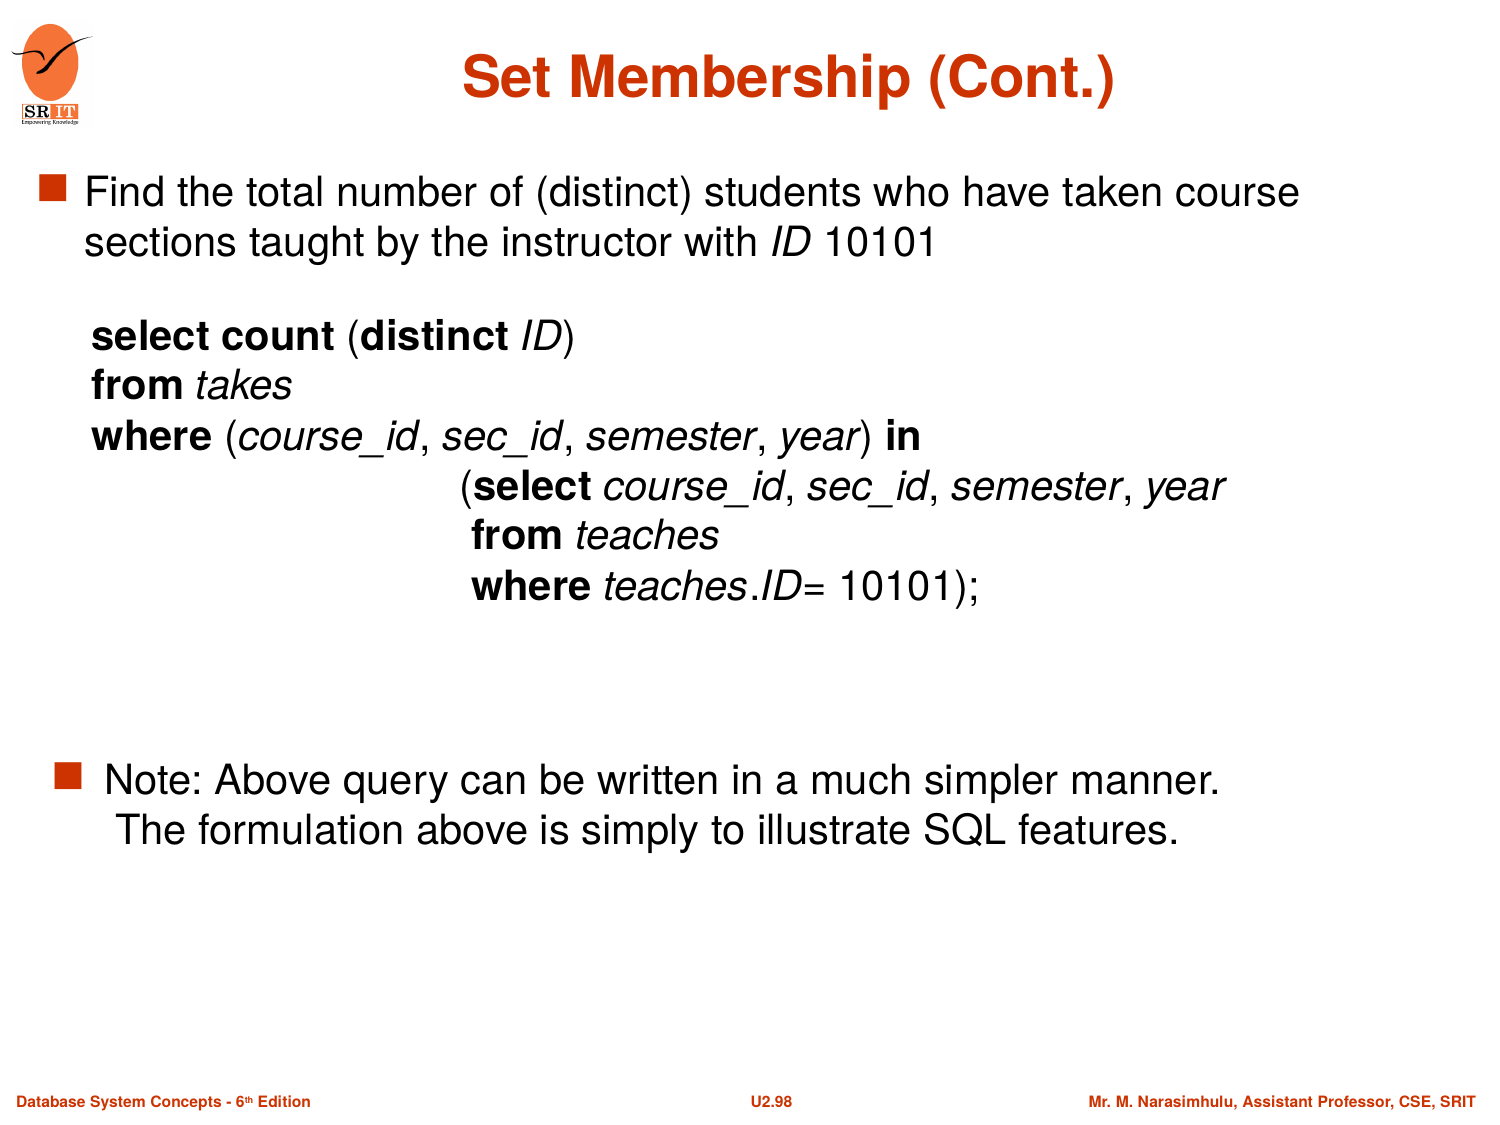

# Set Membership (Cont.)
Find the total number of (distinct) students who have taken course sections taught by the instructor with ID 10101

select count (distinct ID)
from takes
where (course_id, sec_id, semester, year) in
                                (select course_id, sec_id, semester, year
                                 from teaches
                                 where teaches.ID= 10101);
  Note: Above query can be written in a much simpler manner.
     The formulation above is simply to illustrate SQL features.